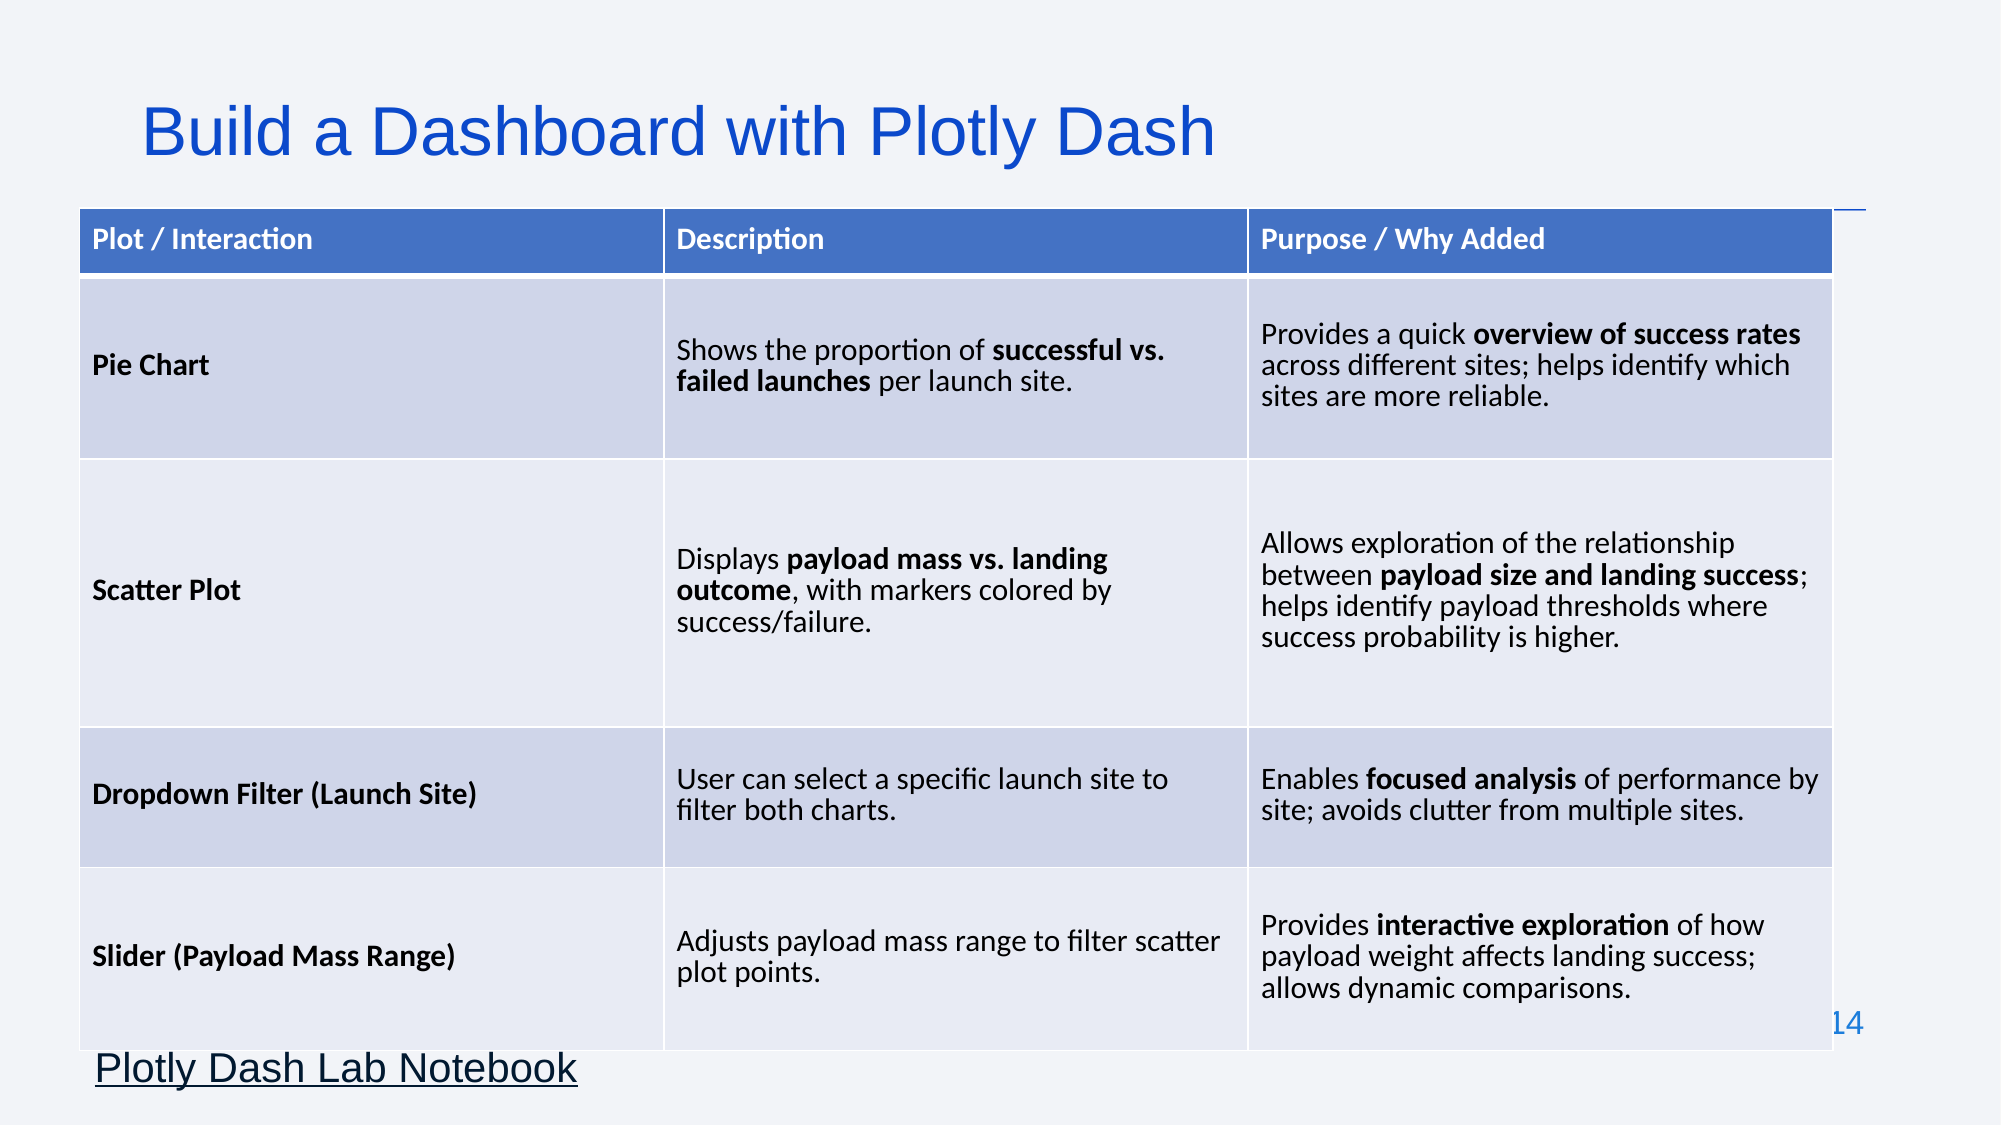

Build a Dashboard with Plotly Dash
| Plot / Interaction | Description | Purpose / Why Added |
| --- | --- | --- |
| Pie Chart | Shows the proportion of successful vs. failed launches per launch site. | Provides a quick overview of success rates across different sites; helps identify which sites are more reliable. |
| Scatter Plot | Displays payload mass vs. landing outcome, with markers colored by success/failure. | Allows exploration of the relationship between payload size and landing success; helps identify payload thresholds where success probability is higher. |
| Dropdown Filter (Launch Site) | User can select a specific launch site to filter both charts. | Enables focused analysis of performance by site; avoids clutter from multiple sites. |
| Slider (Payload Mass Range) | Adjusts payload mass range to filter scatter plot points. | Provides interactive exploration of how payload weight affects landing success; allows dynamic comparisons. |
14
Plotly Dash Lab Notebook